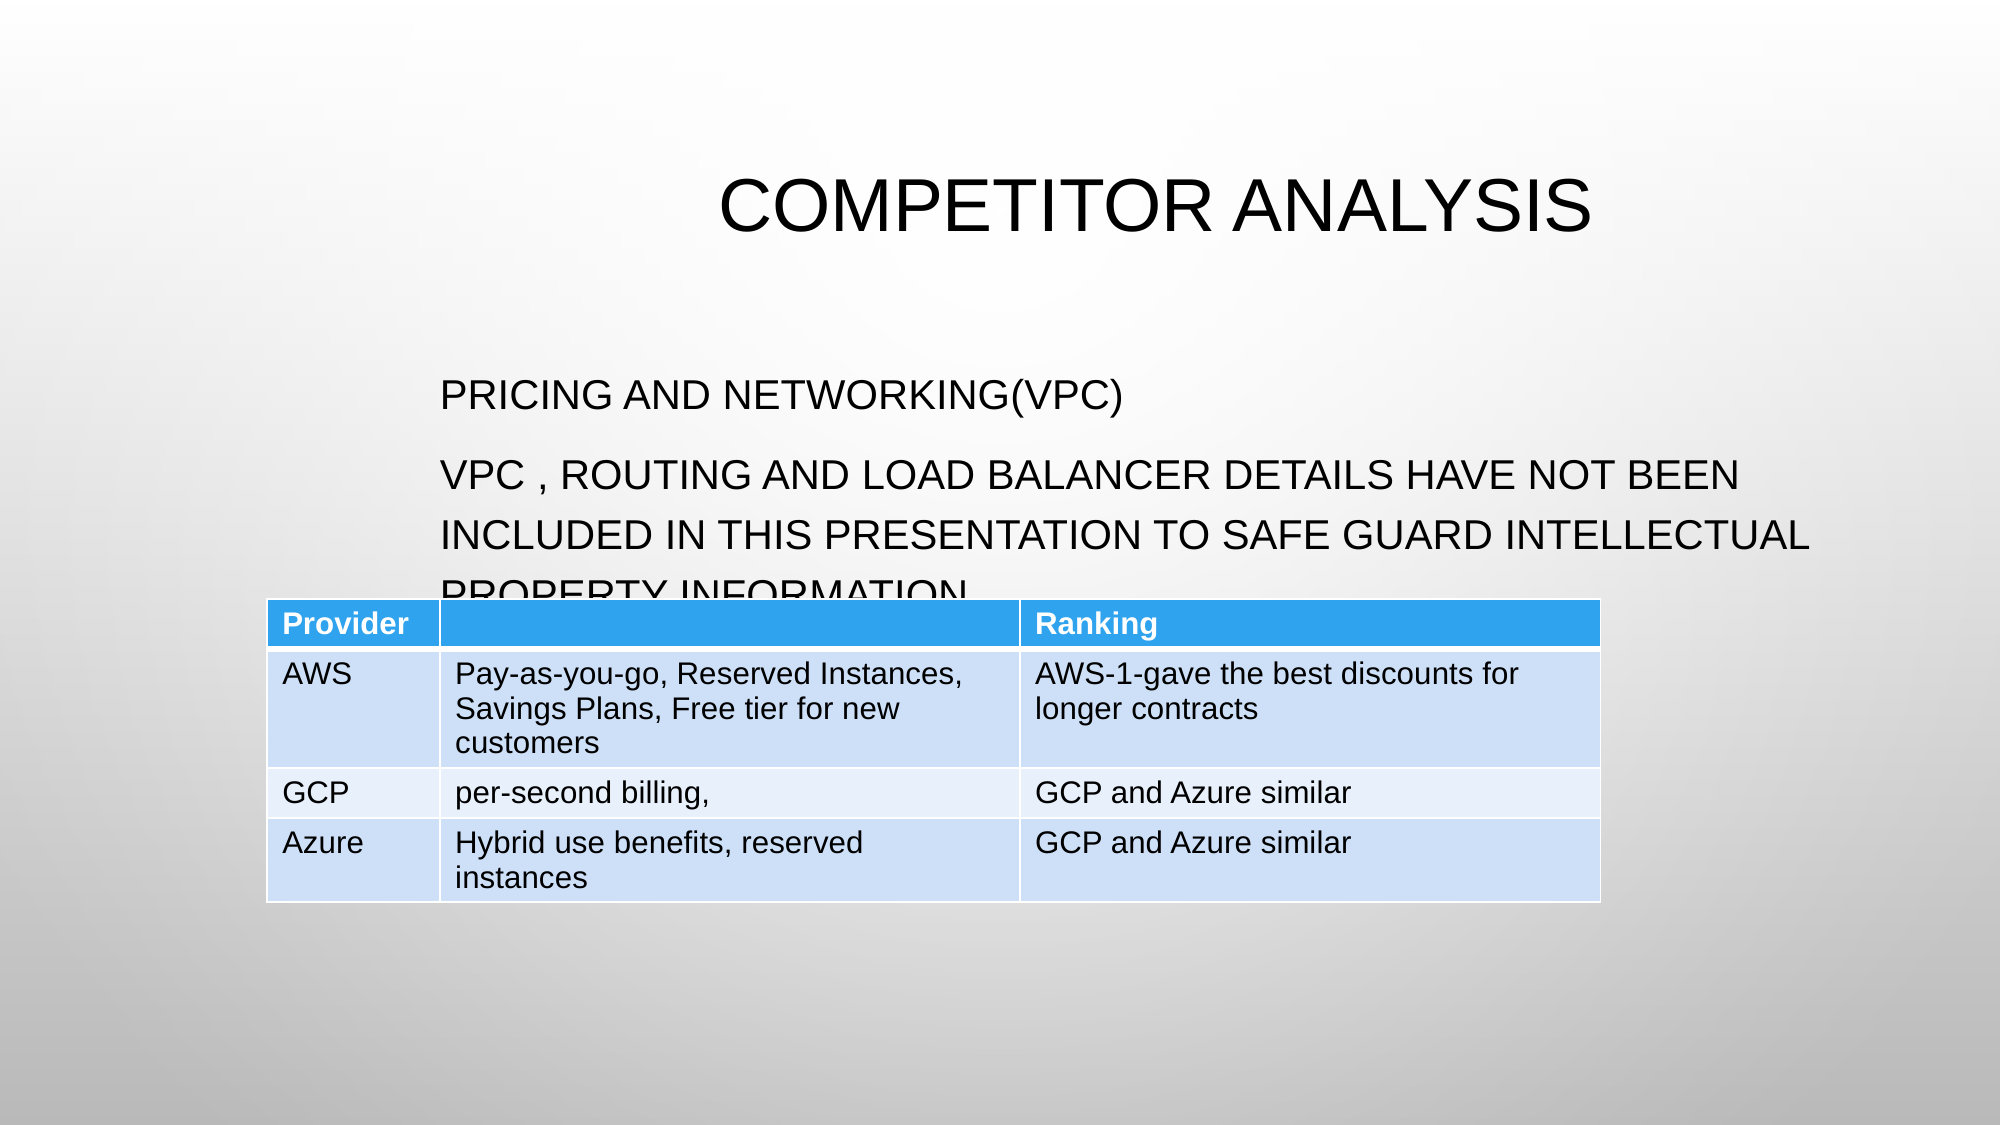

# Competitor Analysis
Pricing and Networking(VPC)
VPC , Routing and load Balancer details have not been included in this presentation to safe guard Intellectual property information

| Provider |  | Ranking |
| --- | --- | --- |
| AWS | Pay-as-you-go, Reserved Instances, Savings Plans, Free tier for new customers | AWS-1-gave the best discounts for longer contracts |
| GCP | per-second billing, | GCP and Azure similar |
| Azure | Hybrid use benefits, reserved instances | GCP and Azure similar |